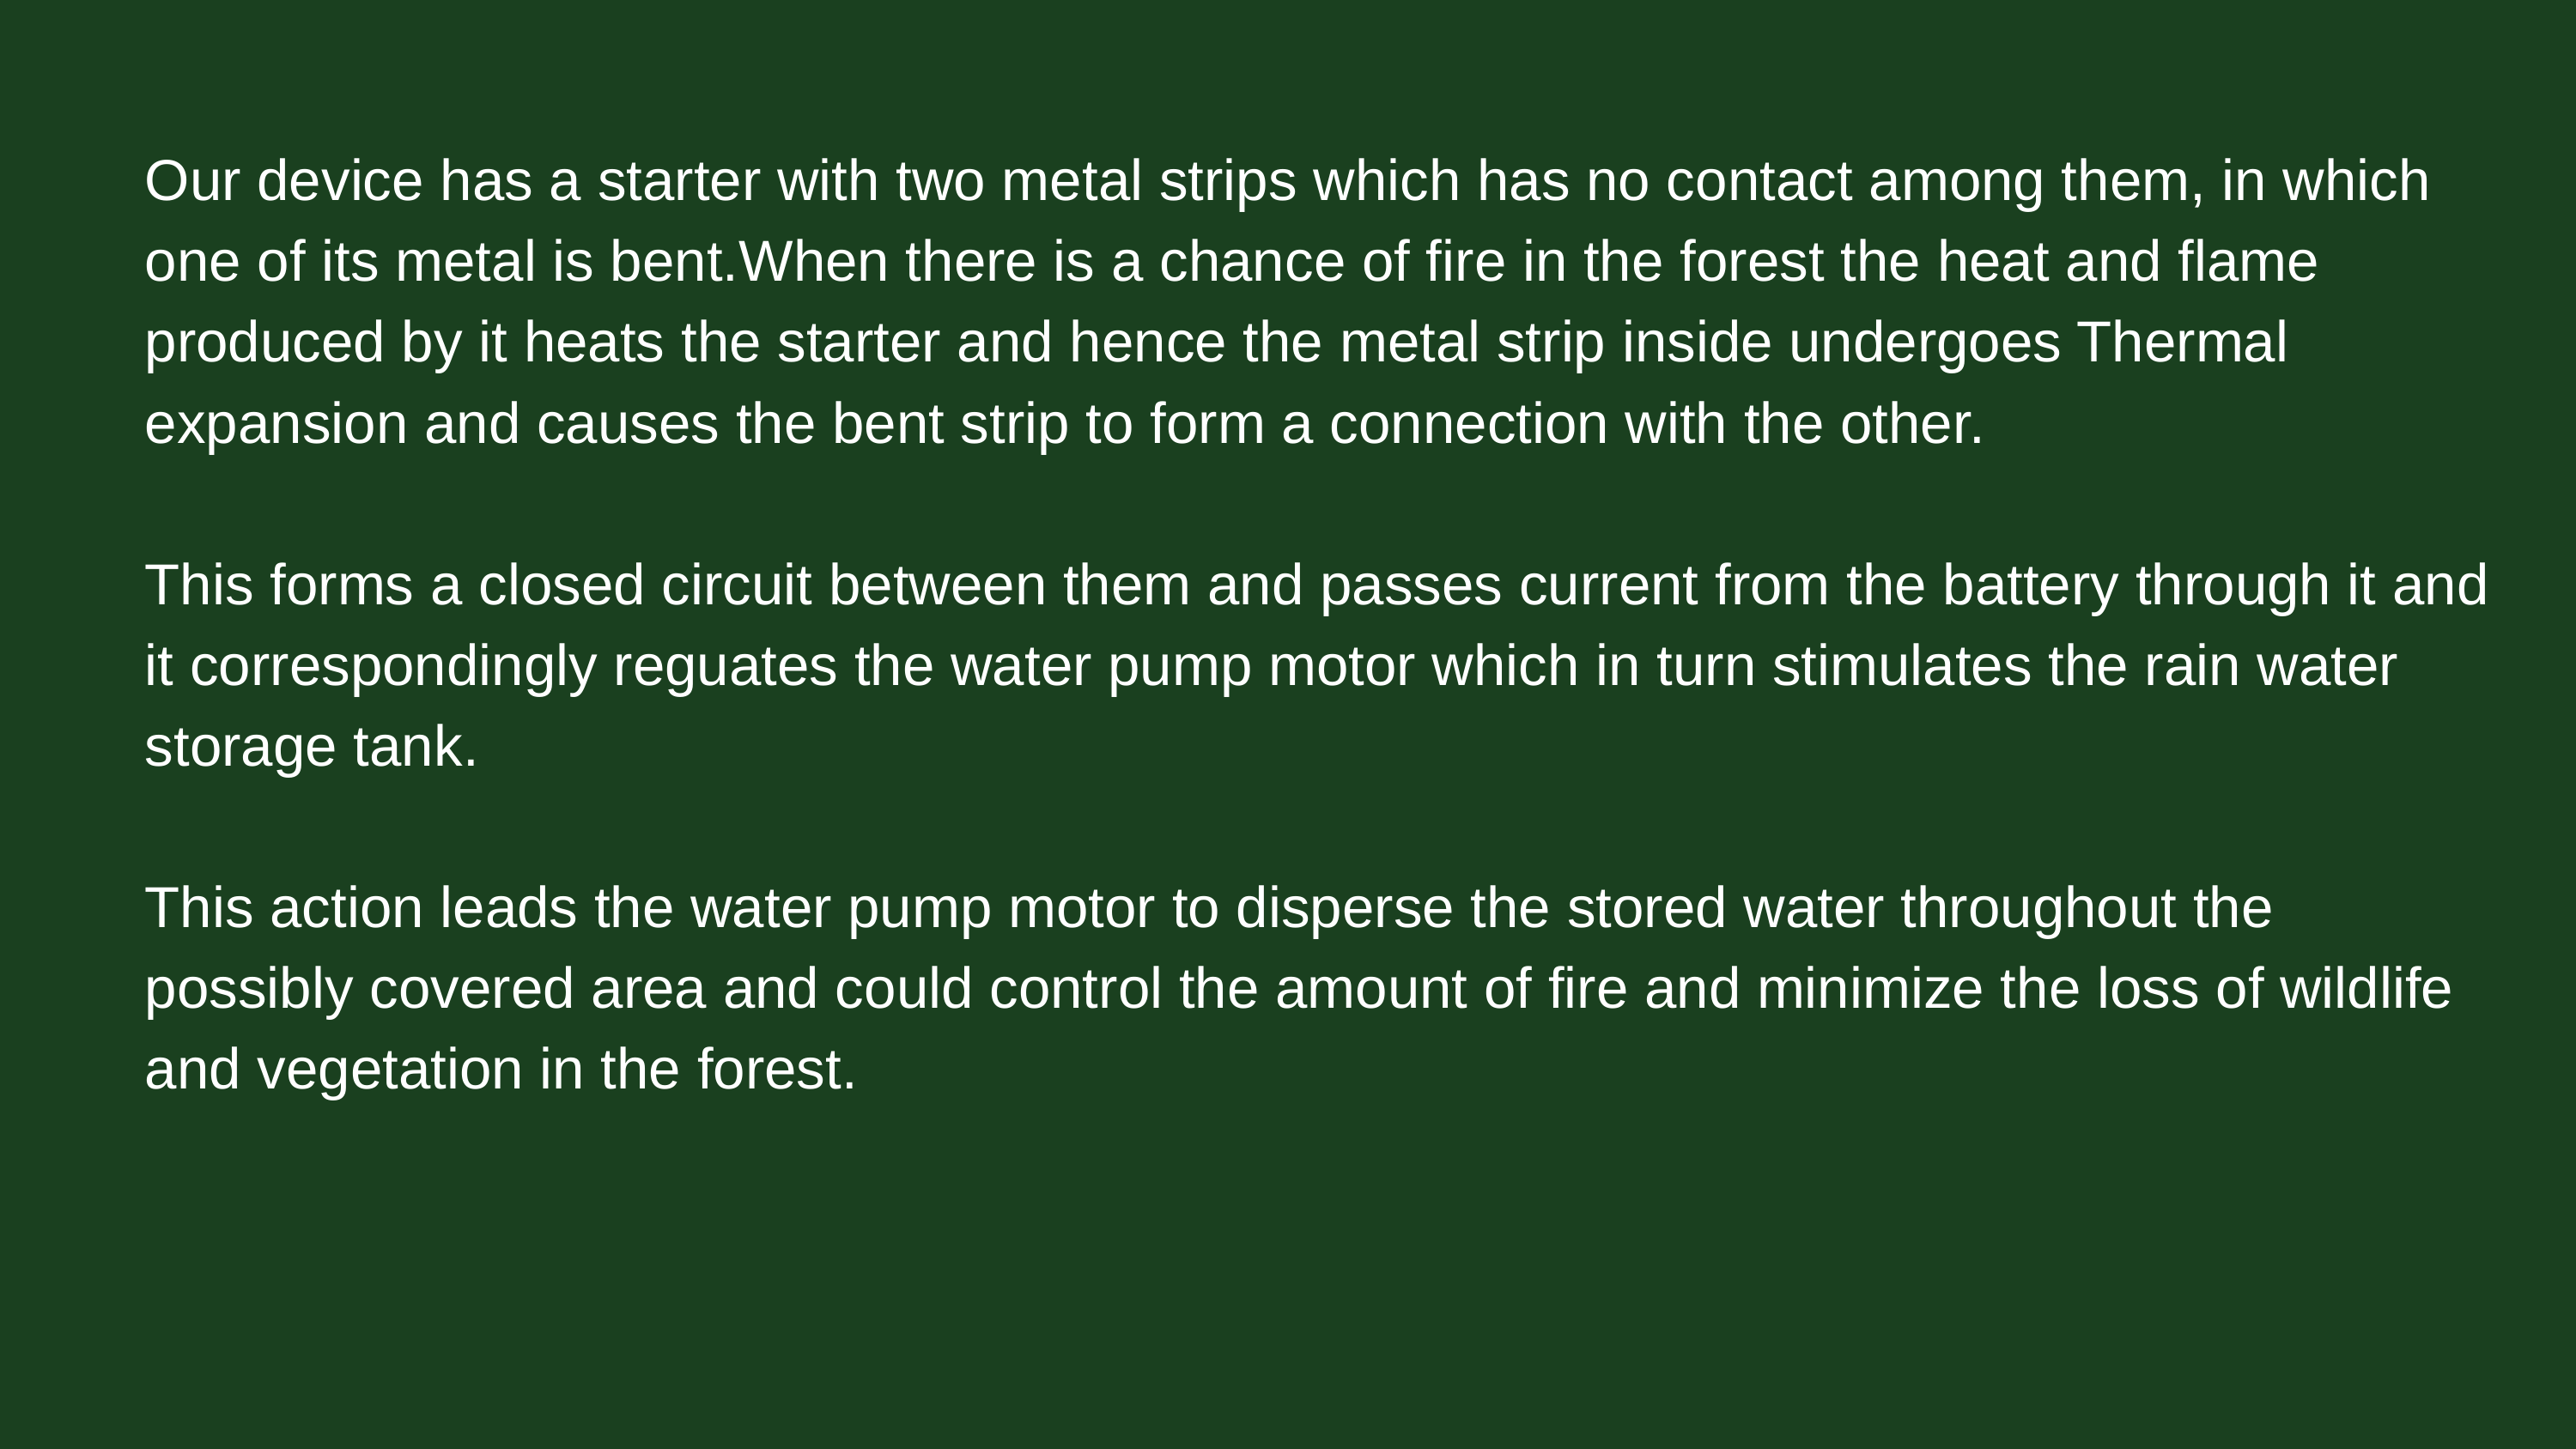

Our device has a starter with two metal strips which has no contact among them, in which one of its metal is bent.When there is a chance of fire in the forest the heat and flame produced by it heats the starter and hence the metal strip inside undergoes Thermal expansion and causes the bent strip to form a connection with the other.

This forms a closed circuit between them and passes current from the battery through it and it correspondingly reguates the water pump motor which in turn stimulates the rain water storage tank.

This action leads the water pump motor to disperse the stored water throughout the possibly covered area and could control the amount of fire and minimize the loss of wildlife and vegetation in the forest.